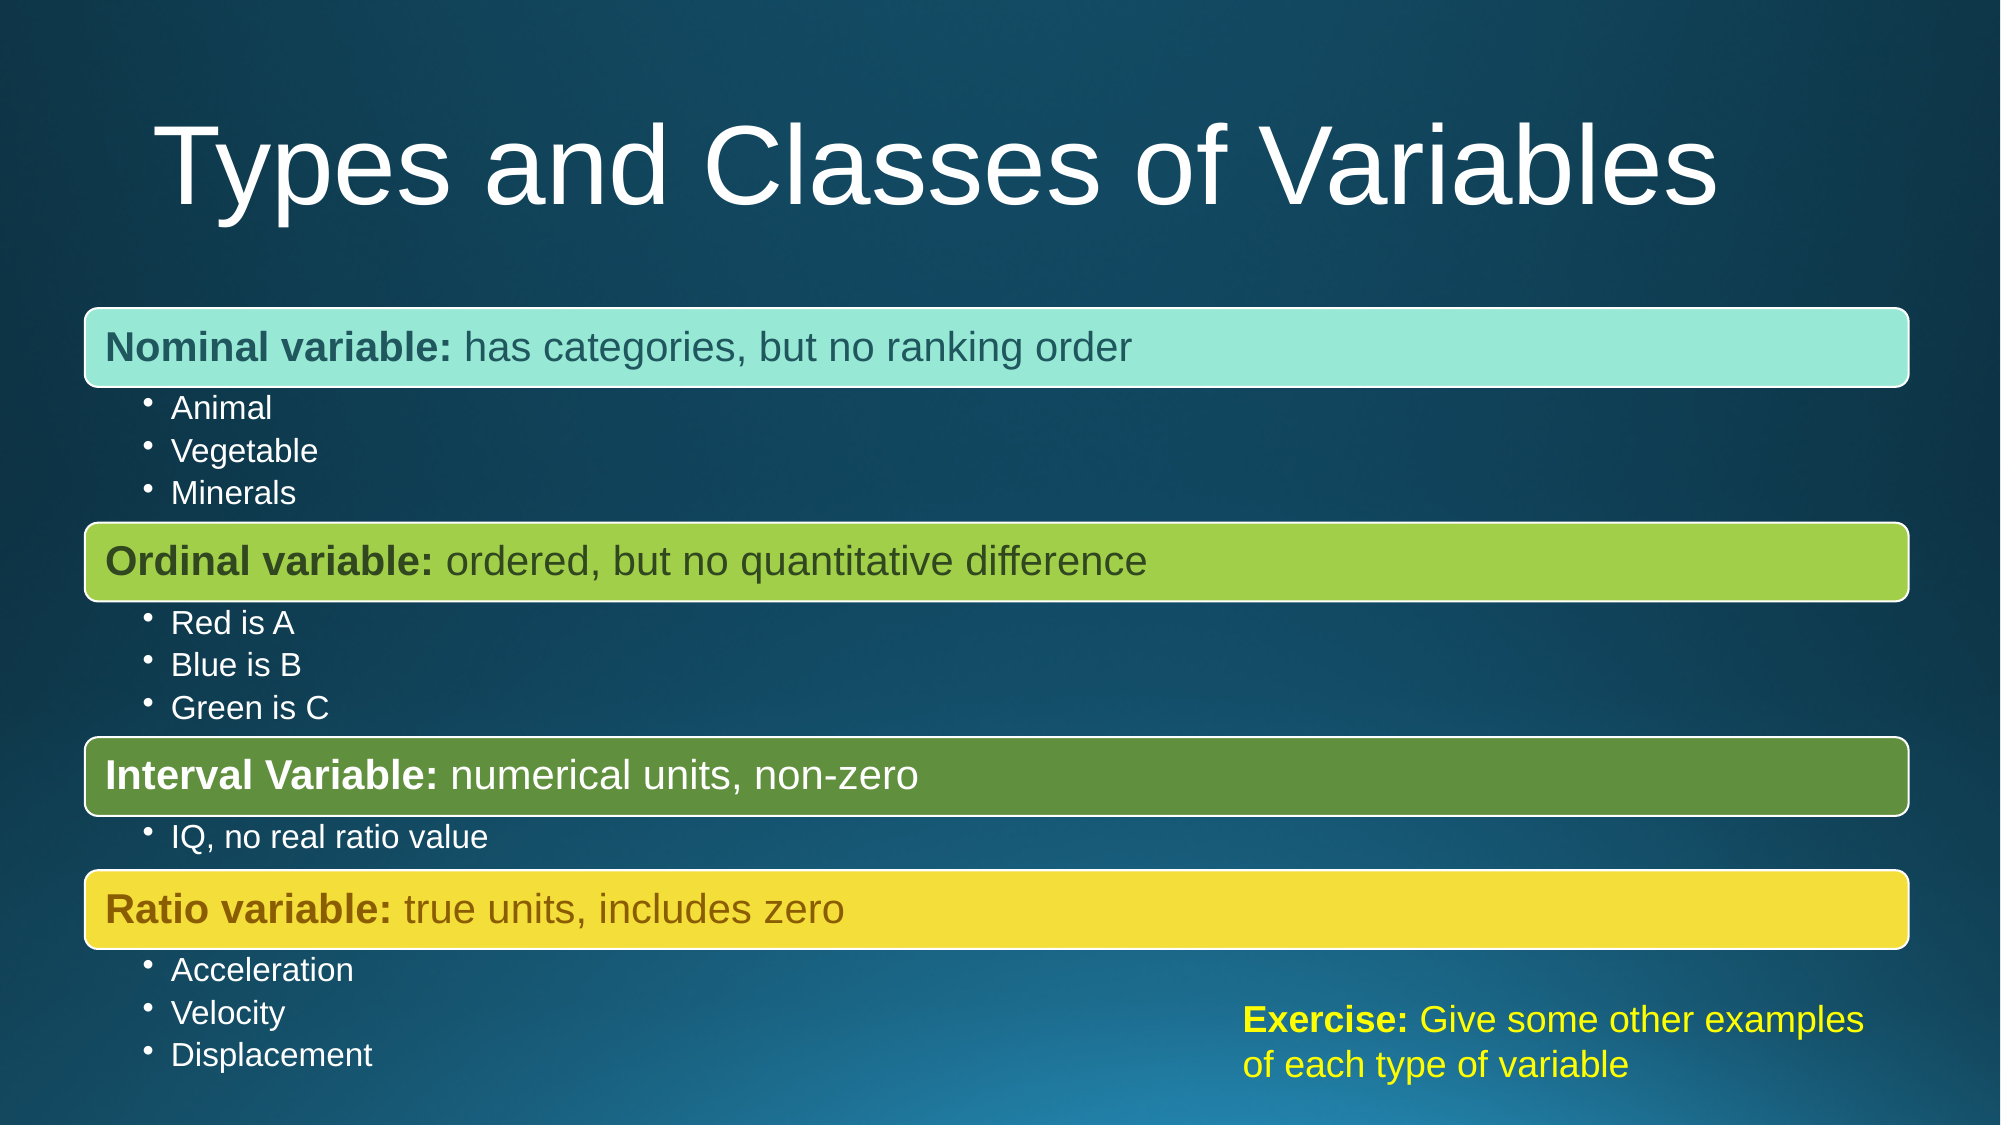

# Types and Classes of Variables
Nominal variable: has categories, but no ranking order
Animal
Vegetable
Minerals
Ordinal variable: ordered, but no quantitative difference
Red is A
Blue is B
Green is C
Interval Variable: numerical units, non-zero
IQ, no real ratio value
Ratio variable: true units, includes zero
Acceleration
Velocity
Displacement
Exercise: Give some other examples of each type of variable